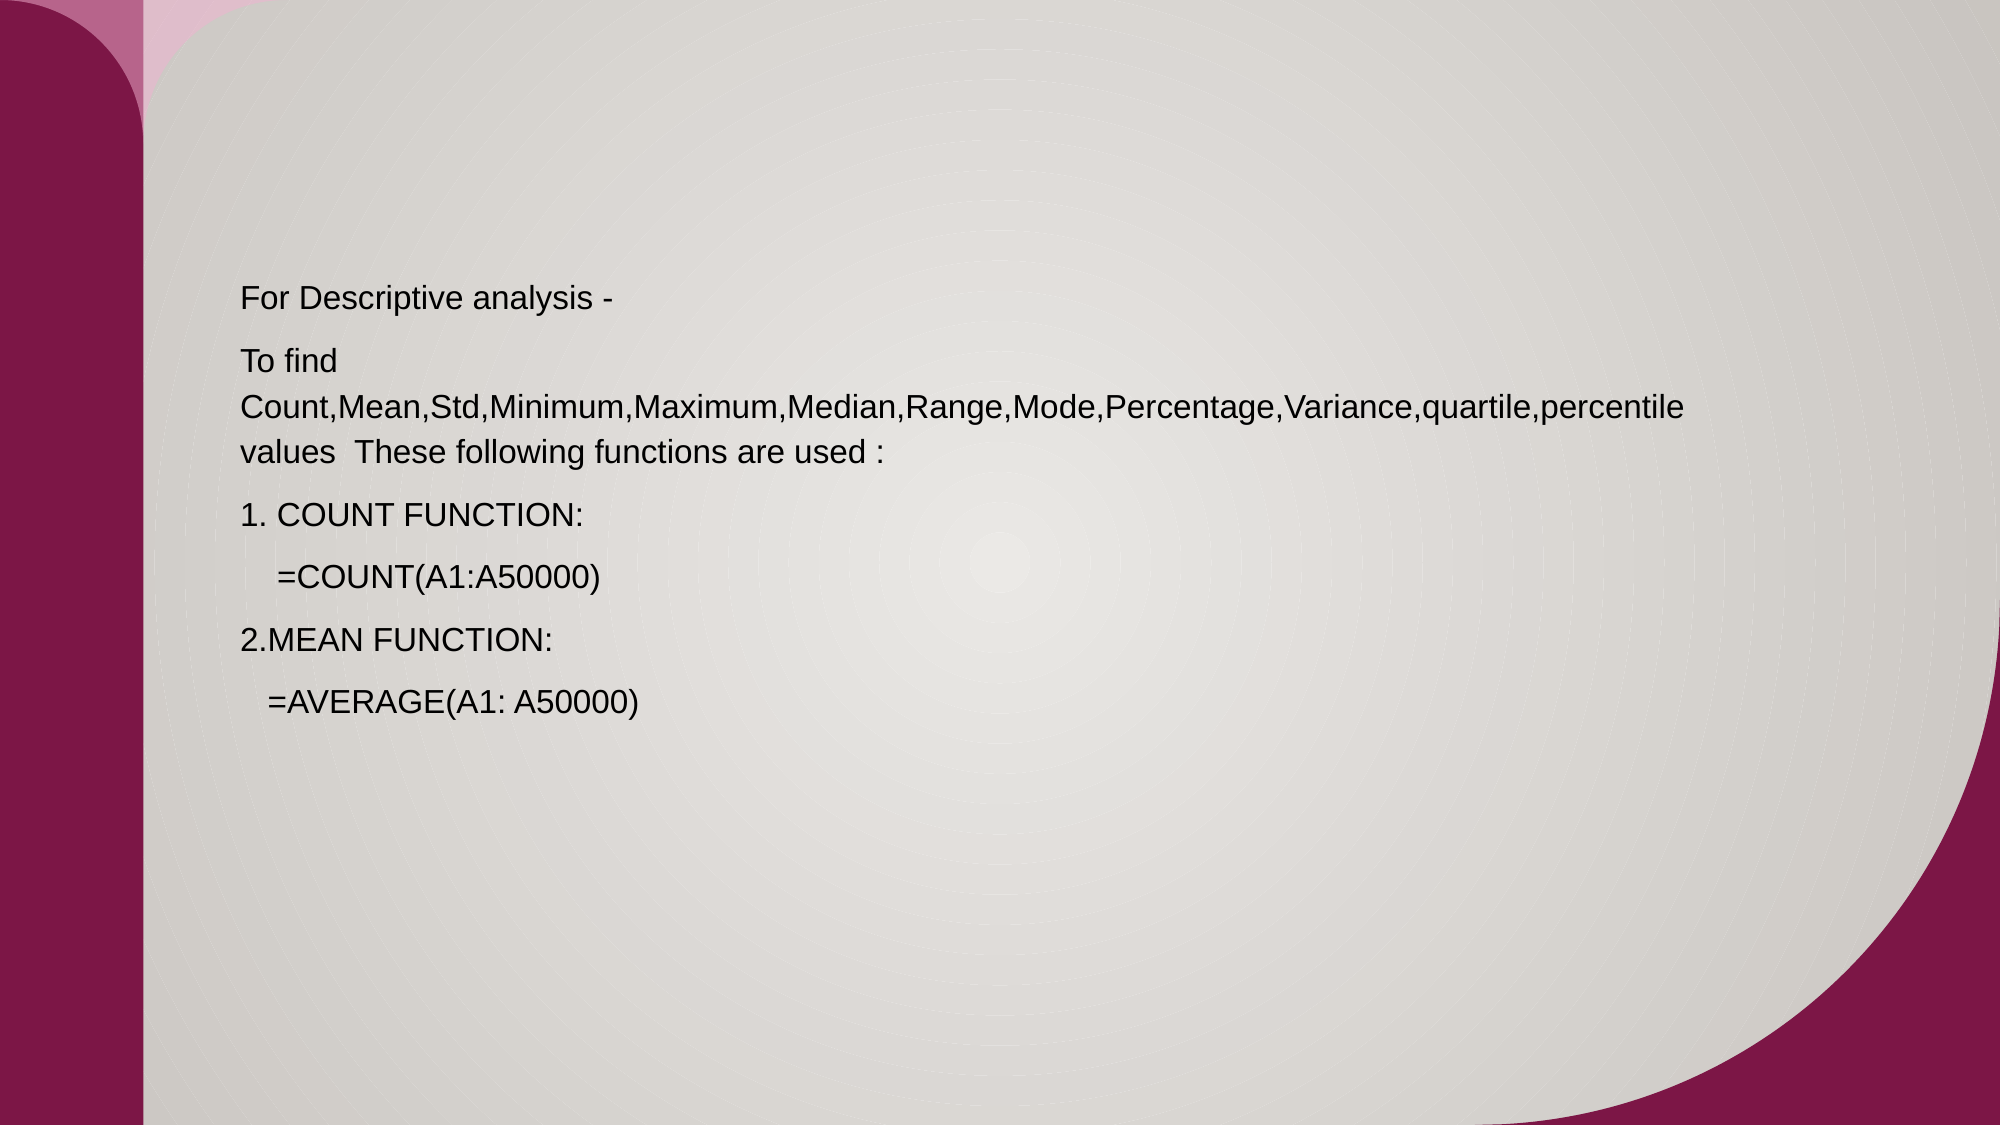

For Descriptive analysis -
To find Count,Mean,Std,Minimum,Maximum,Median,Range,Mode,Percentage,Variance,quartile,percentile values  These following functions are used :
1. COUNT FUNCTION:
    =COUNT(A1:A50000)
2.MEAN FUNCTION:
   =AVERAGE(A1: A50000)